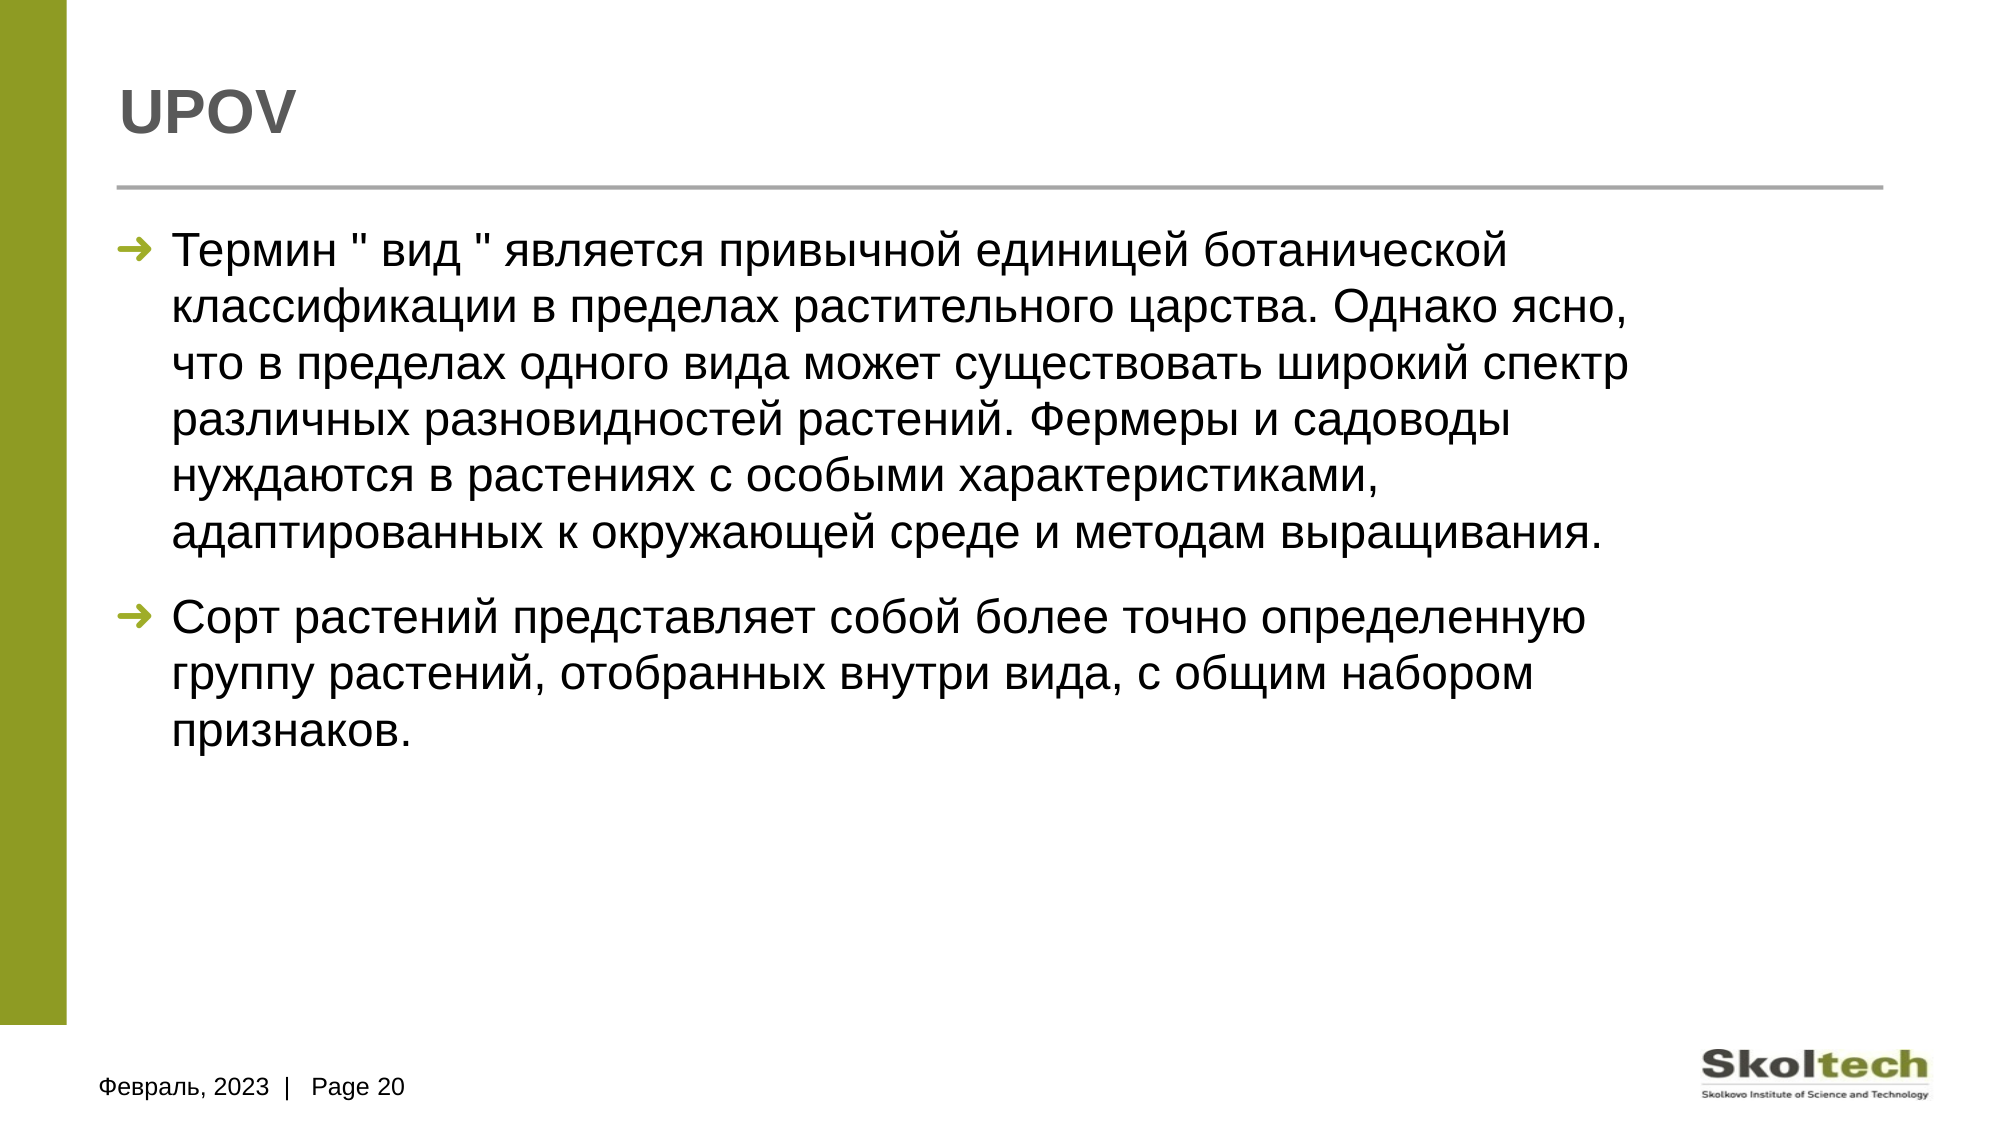

# UPOV
Термин " вид " является привычной единицей ботанической классификации в пределах растительного царства. Однако ясно, что в пределах одного вида может существовать широкий спектр различных разновидностей растений. Фермеры и садоводы нуждаются в растениях с особыми характеристиками, адаптированных к окружающей среде и методам выращивания.
Сорт растений представляет собой более точно определенную группу растений, отобранных внутри вида, с общим набором признаков.
Февраль, 2023  |   Page 20